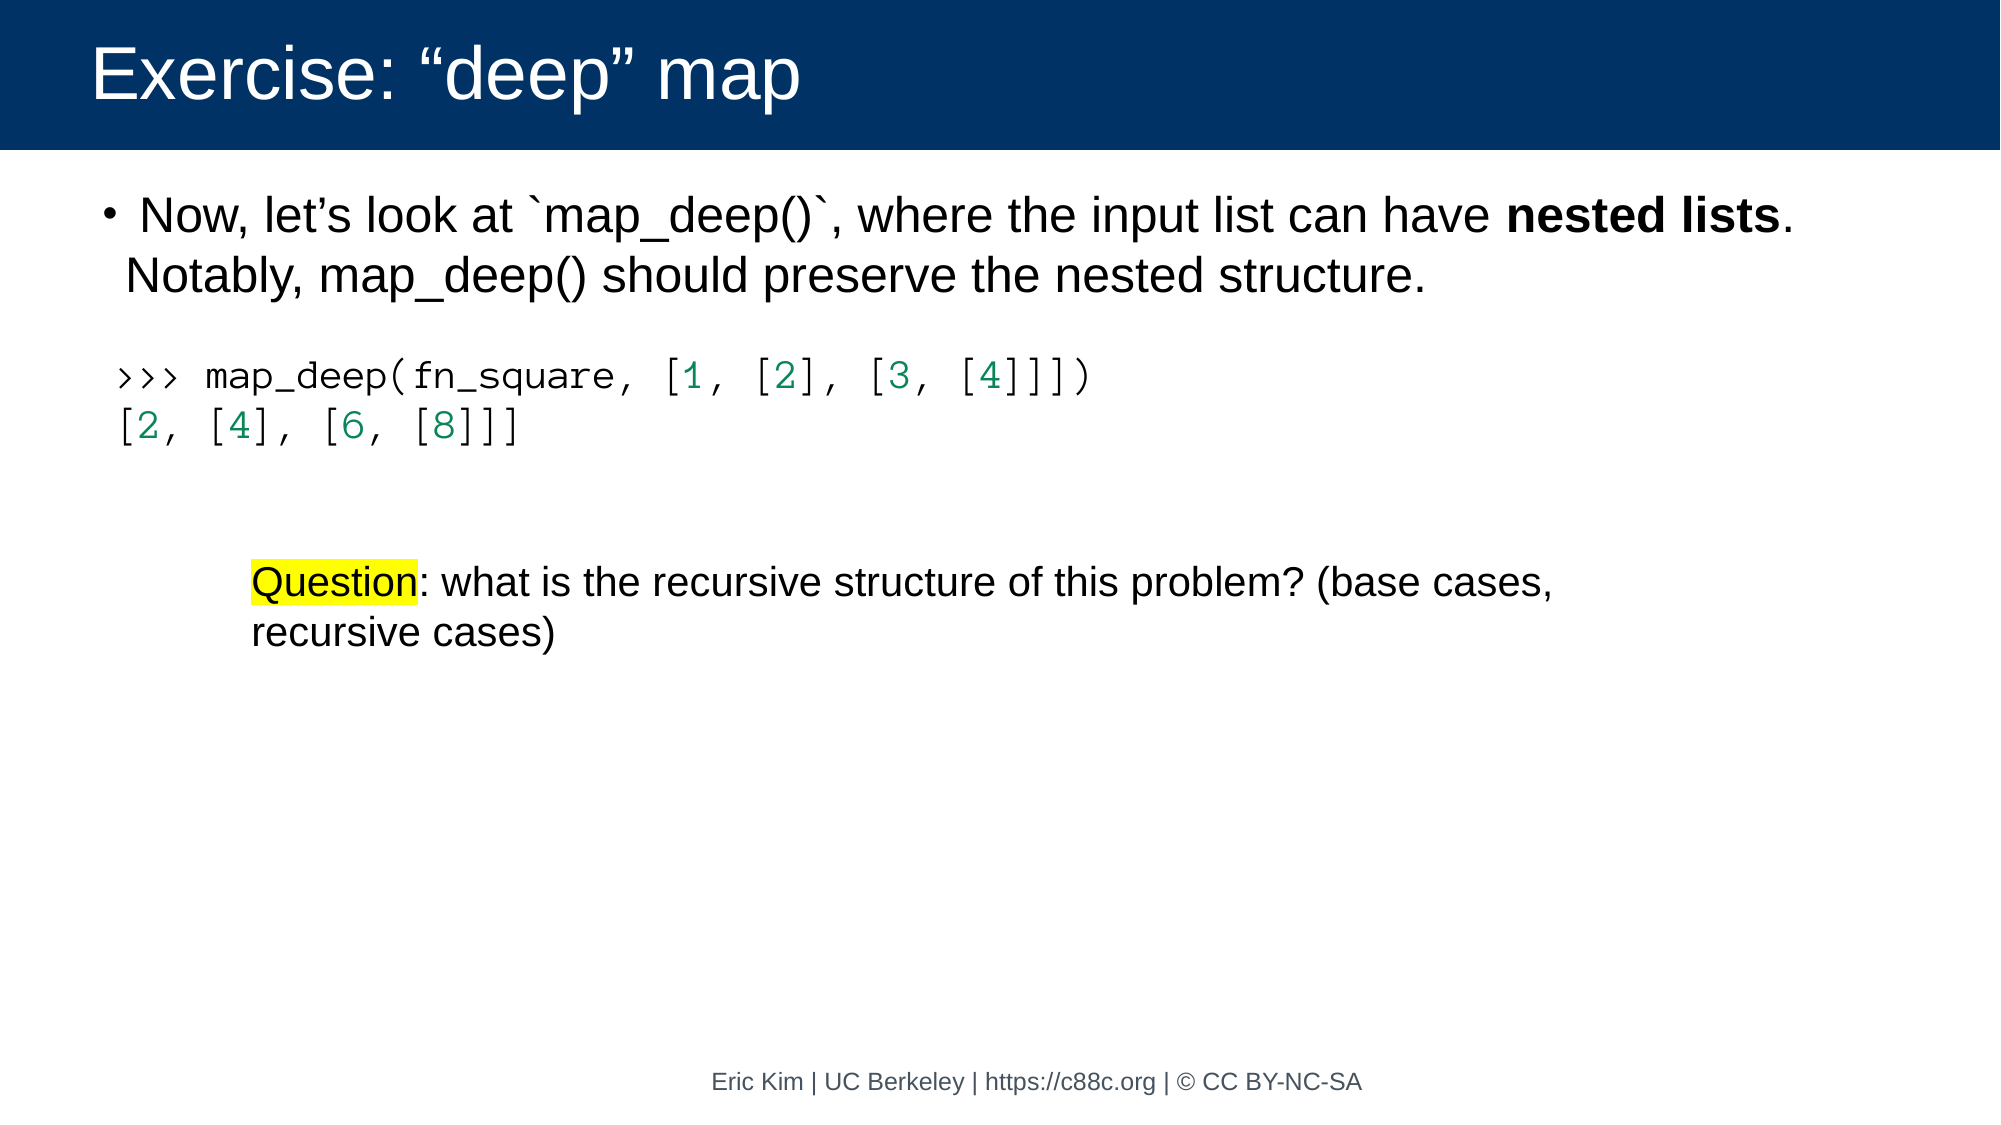

# Exercise: “deep” map
 Now, let’s look at `map_deep()`, where the input list can have nested lists. Notably, map_deep() should preserve the nested structure.
>>> map_deep(fn_square, [1, [2], [3, [4]]])
[2, [4], [6, [8]]]

Question: what is the recursive structure of this problem? (base cases, recursive cases)
Eric Kim | UC Berkeley | https://c88c.org | © CC BY-NC-SA